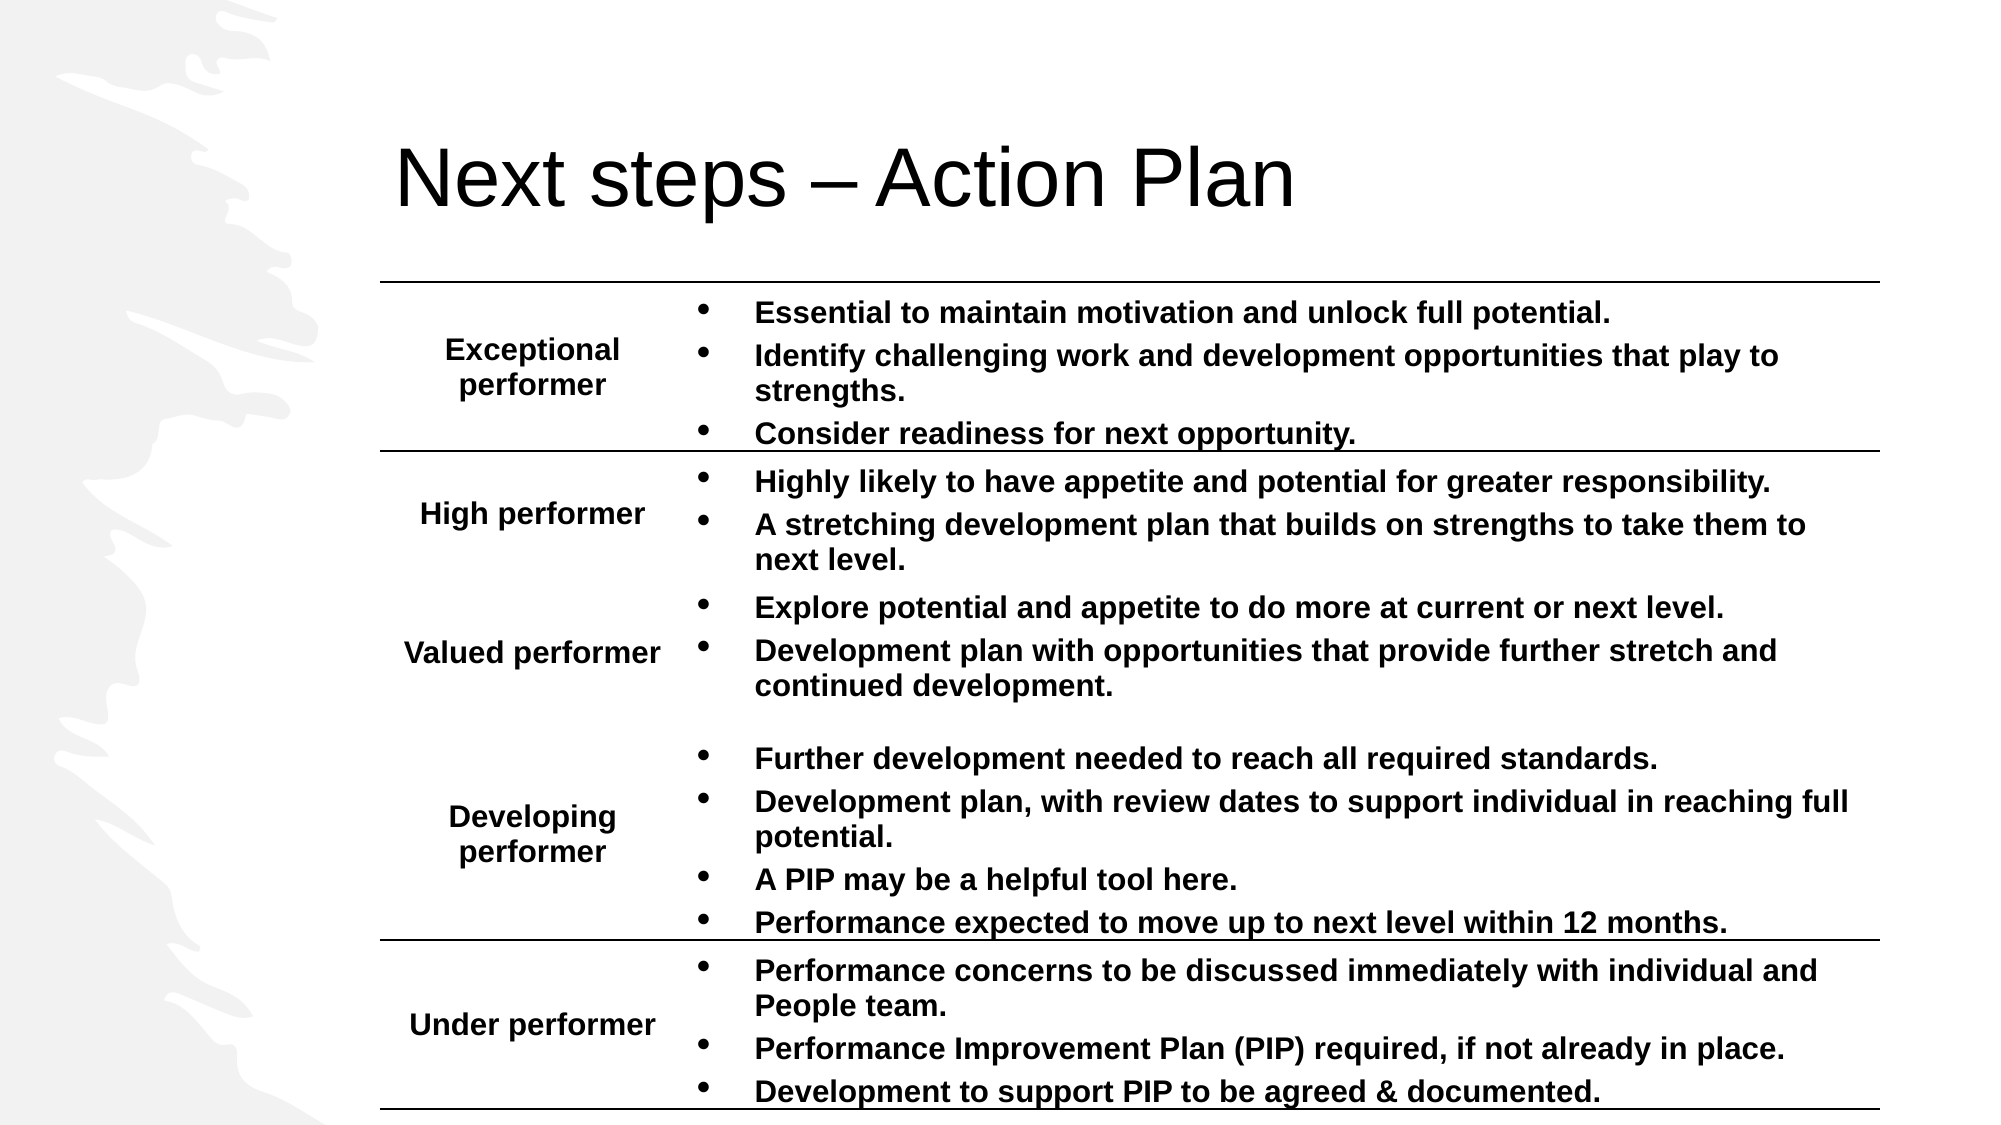

Next steps – Action Plan
| Exceptional performer | Essential to maintain motivation and unlock full potential. Identify challenging work and development opportunities that play to strengths. Consider readiness for next opportunity. |
| --- | --- |
| High performer | Highly likely to have appetite and potential for greater responsibility. A stretching development plan that builds on strengths to take them to next level. |
| Valued performer | Explore potential and appetite to do more at current or next level. Development plan with opportunities that provide further stretch and continued development. |
| Developing performer | Further development needed to reach all required standards. Development plan, with review dates to support individual in reaching full potential. A PIP may be a helpful tool here. Performance expected to move up to next level within 12 months. |
| Under performer | Performance concerns to be discussed immediately with individual and People team. Performance Improvement Plan (PIP) required, if not already in place. Development to support PIP to be agreed & documented. |